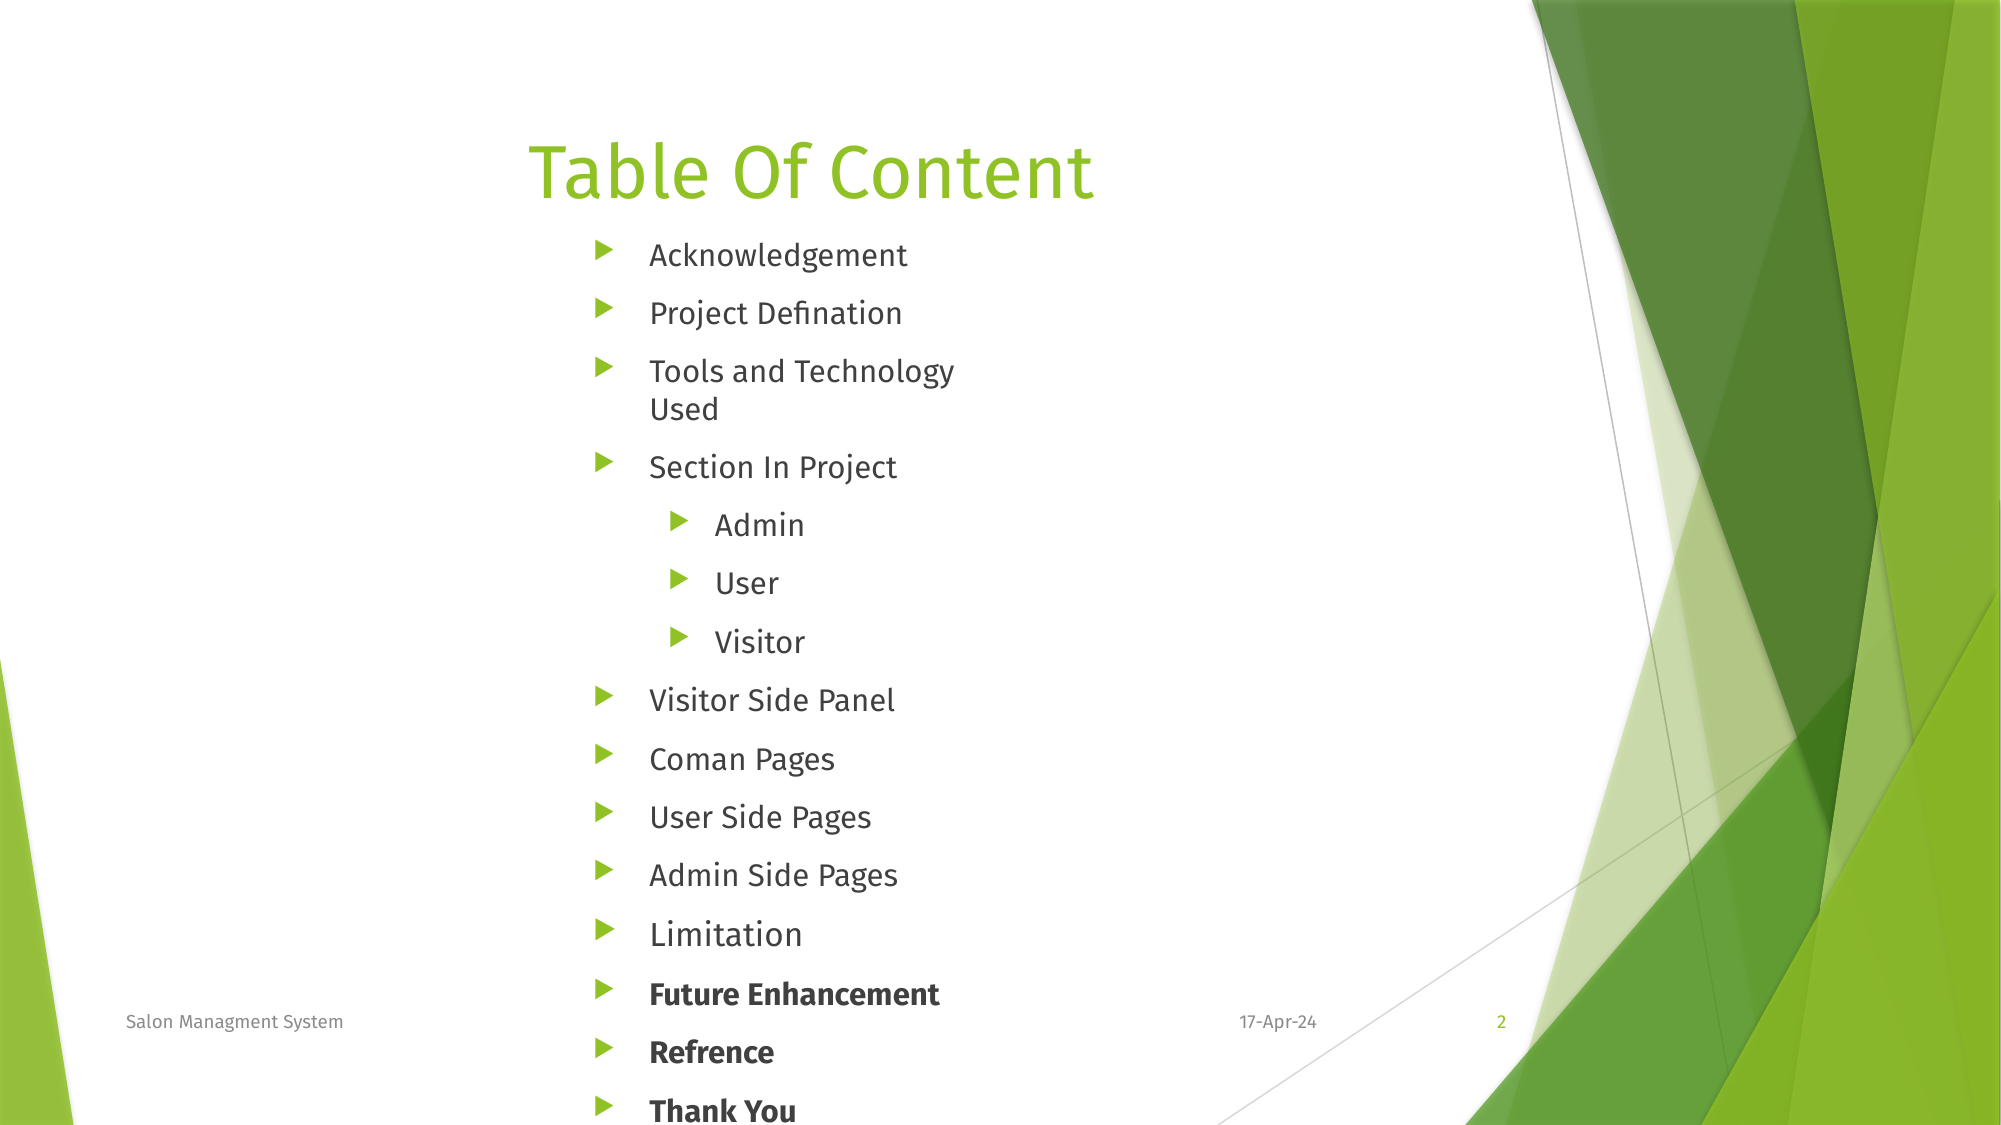

# Table Of Content
Acknowledgement
Project Defination
Tools and Technology  Used
Section In Project
Admin
User
Visitor
Visitor Side Panel
Coman Pages
User Side Pages
Admin Side Pages
Limitation
Future Enhancement
Refrence
Thank You

Salon Managment System
17-Apr-24
2